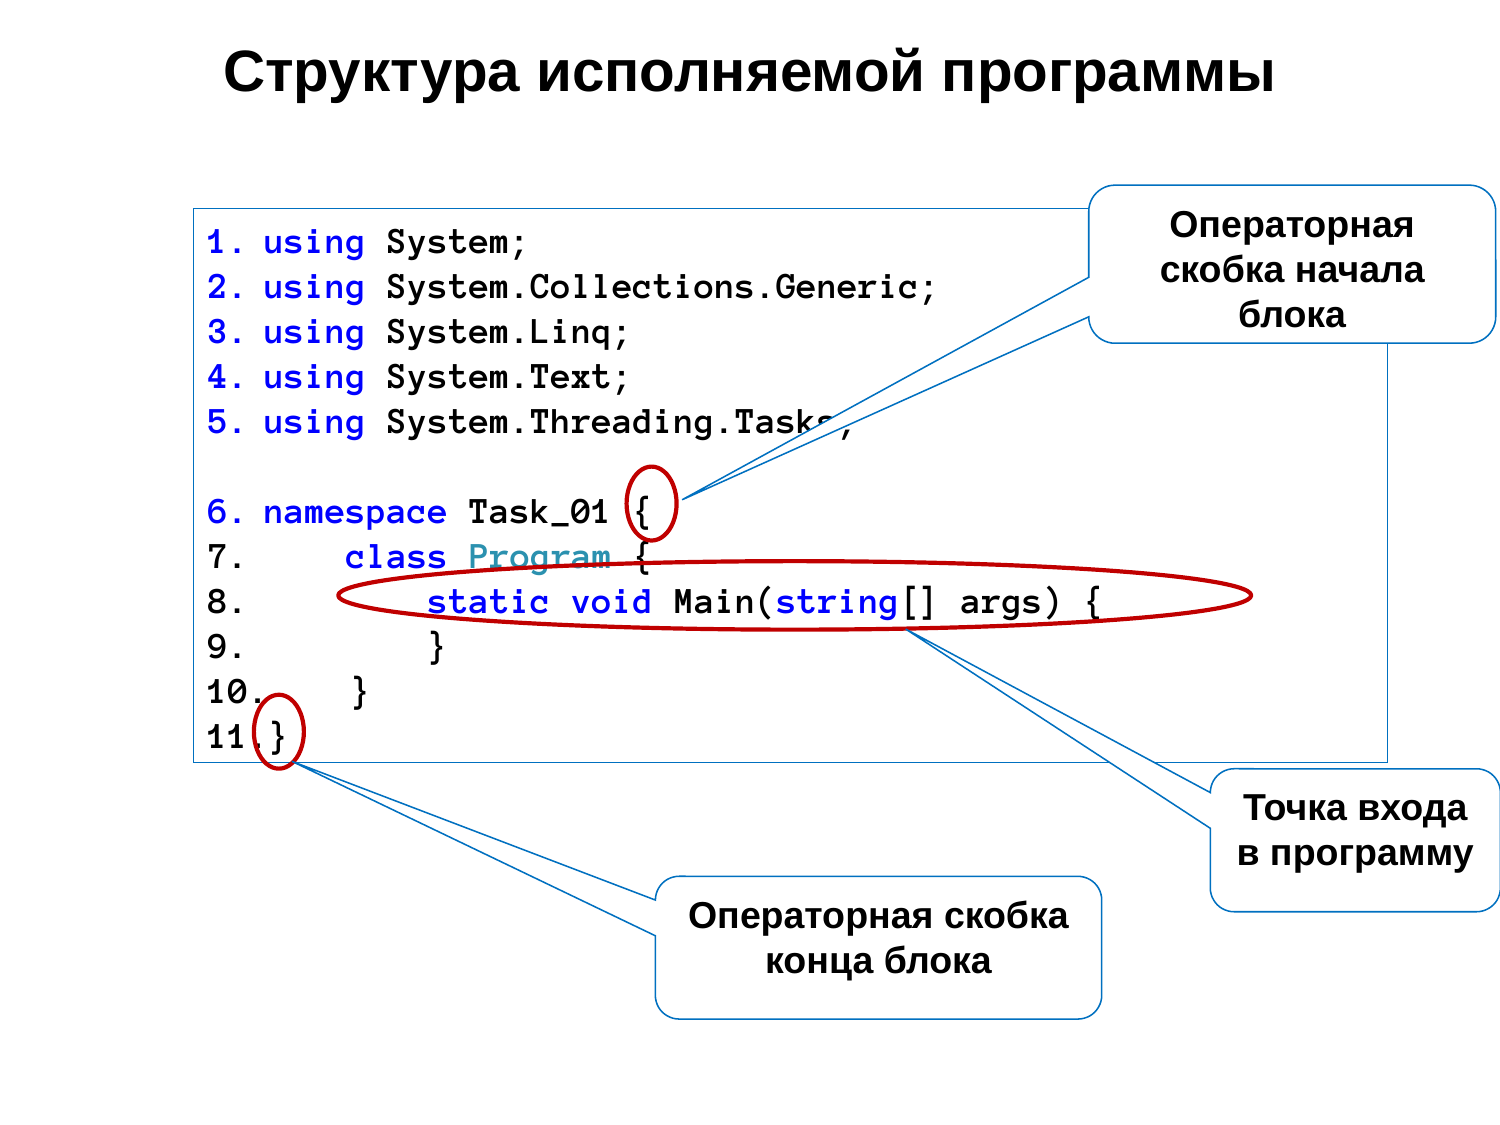

# Структура исполняемой программы
Операторная скобка начала блока
using System;
using System.Collections.Generic;
using System.Linq;
using System.Text;
using System.Threading.Tasks;

namespace Task_01 {
    class Program {
        static void Main(string[] args) {
        }
    }
}

Точка входа в программу
Операторная скобка конца блока